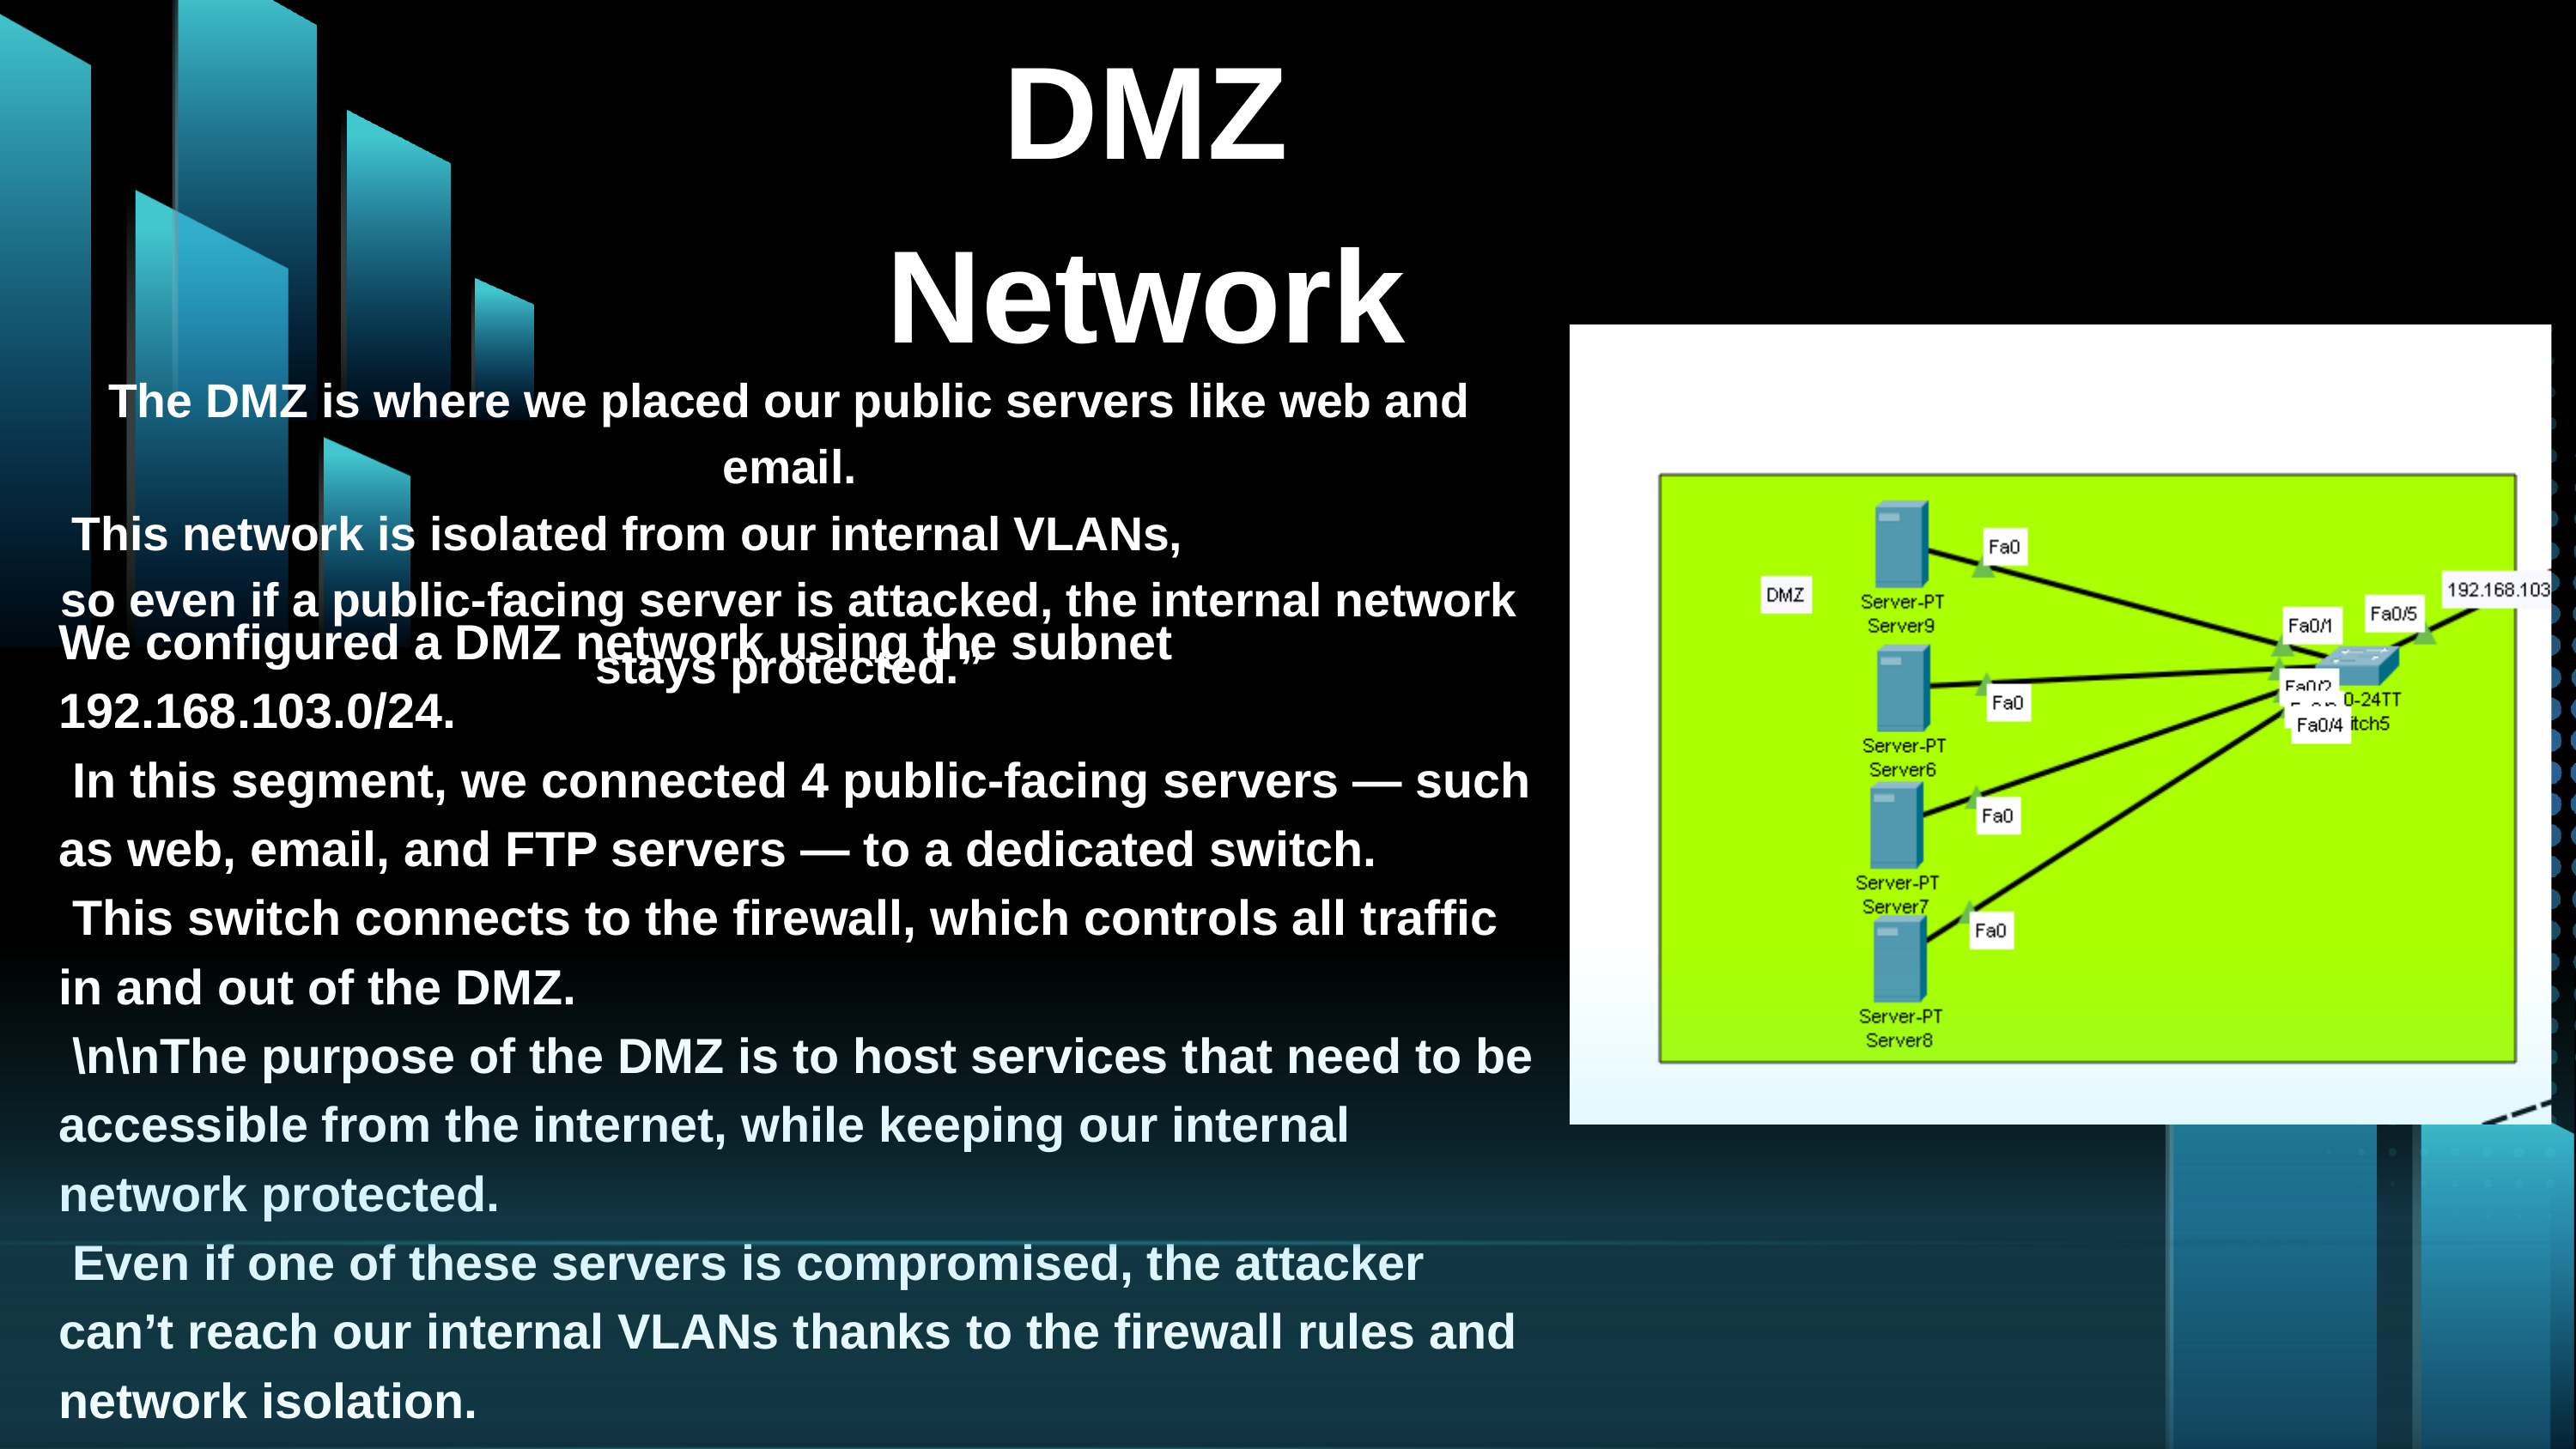

DMZ Network

The DMZ is where we placed our public servers like web and email.
 This network is isolated from our internal VLANs,
so even if a public-facing server is attacked, the internal network stays protected.”
We configured a DMZ network using the subnet 192.168.103.0/24.
 In this segment, we connected 4 public-facing servers — such as web, email, and FTP servers — to a dedicated switch.
 This switch connects to the firewall, which controls all traffic in and out of the DMZ.
 \n\nThe purpose of the DMZ is to host services that need to be accessible from the internet, while keeping our internal network protected.
 Even if one of these servers is compromised, the attacker can’t reach our internal VLANs thanks to the firewall rules and network isolation.